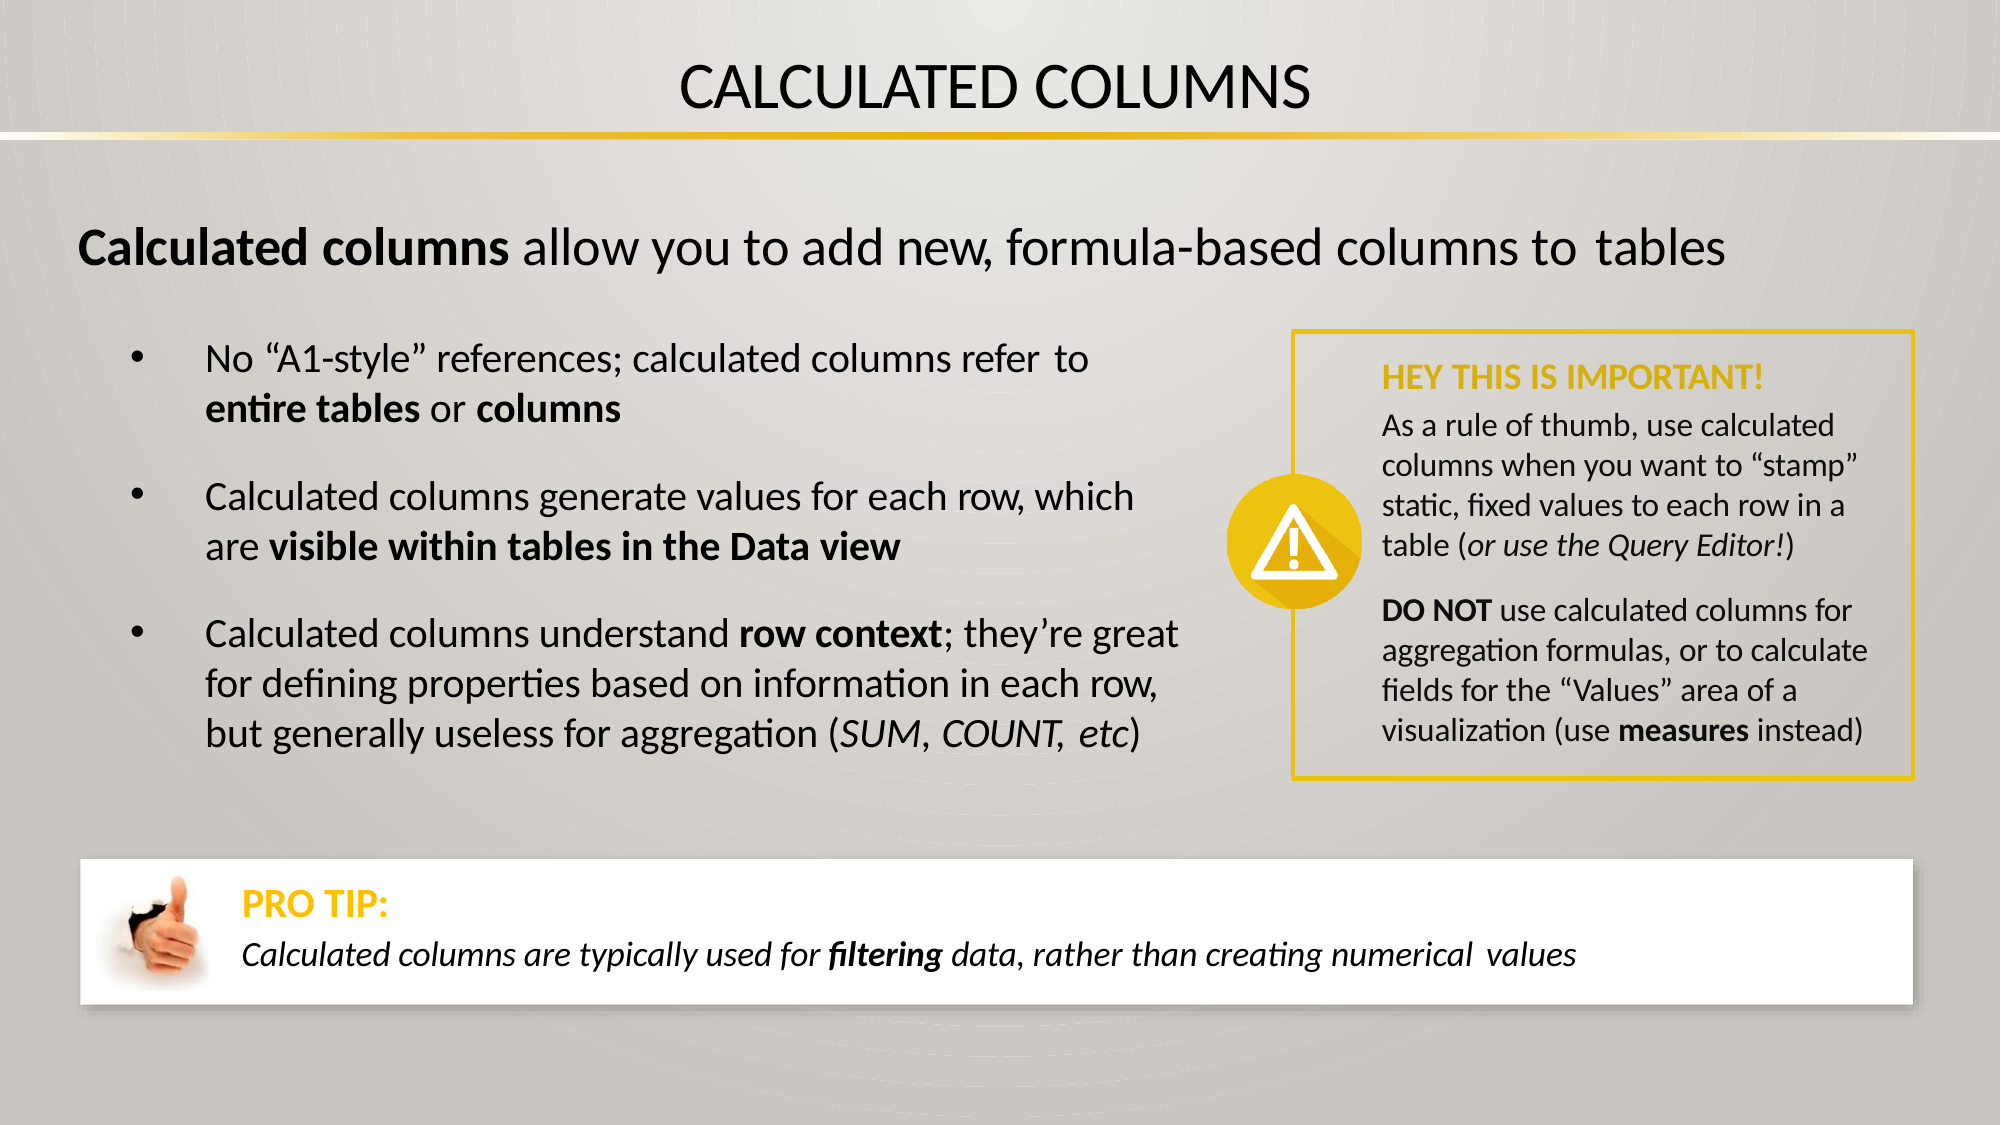

# CALCULATED COLUMNS

Calculated columns allow you to add new, formula-based columns to tables
No “A1-style” references; calculated columns refer to
entire tables or columns

HEY THIS IS IMPORTANT!
As a rule of thumb, use calculated  columns when you want to “stamp”  static, fixed values to each row in a  table (or use the Query Editor!)
Calculated columns generate values for each row, which  are visible within tables in the Data view
DO NOT use calculated columns for  aggregation formulas, or to calculate  fields for the “Values” area of a  visualization (use measures instead)
Calculated columns understand row context; they’re great  for defining properties based on information in each row,  but generally useless for aggregation (SUM, COUNT, etc)

PRO TIP:
Calculated columns are typically used for filtering data, rather than creating numerical values